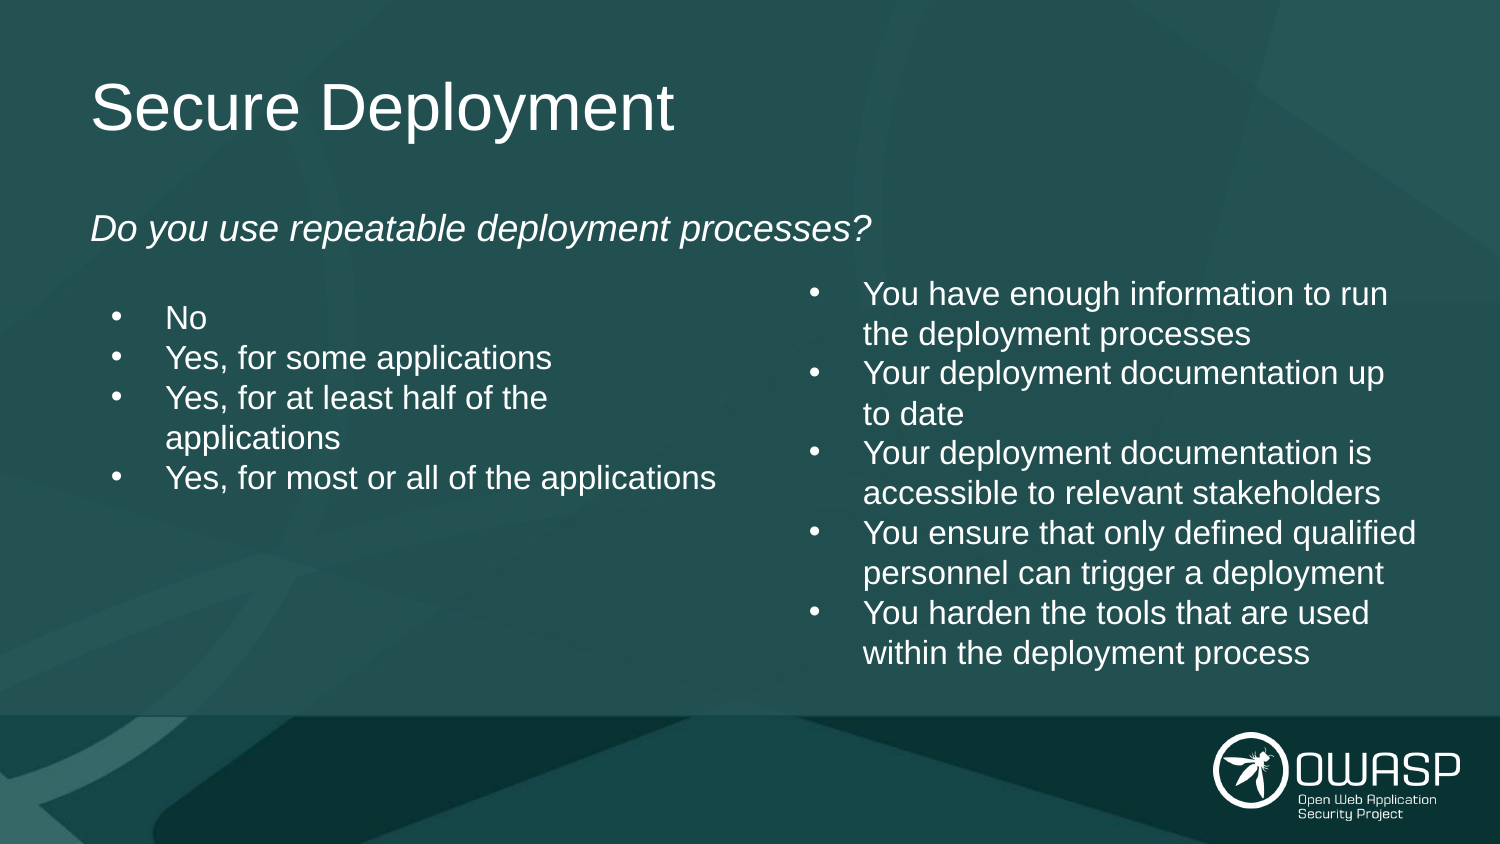

# Secure Deployment

You have enough information to run the deployment processes
Your deployment documentation up to date
Your deployment documentation is accessible to relevant stakeholders
You ensure that only defined qualified personnel can trigger a deployment
You harden the tools that are used within the deployment process

No
Yes, for some applications
Yes, for at least half of the applications
Yes, for most or all of the applications

Do you use repeatable deployment processes?